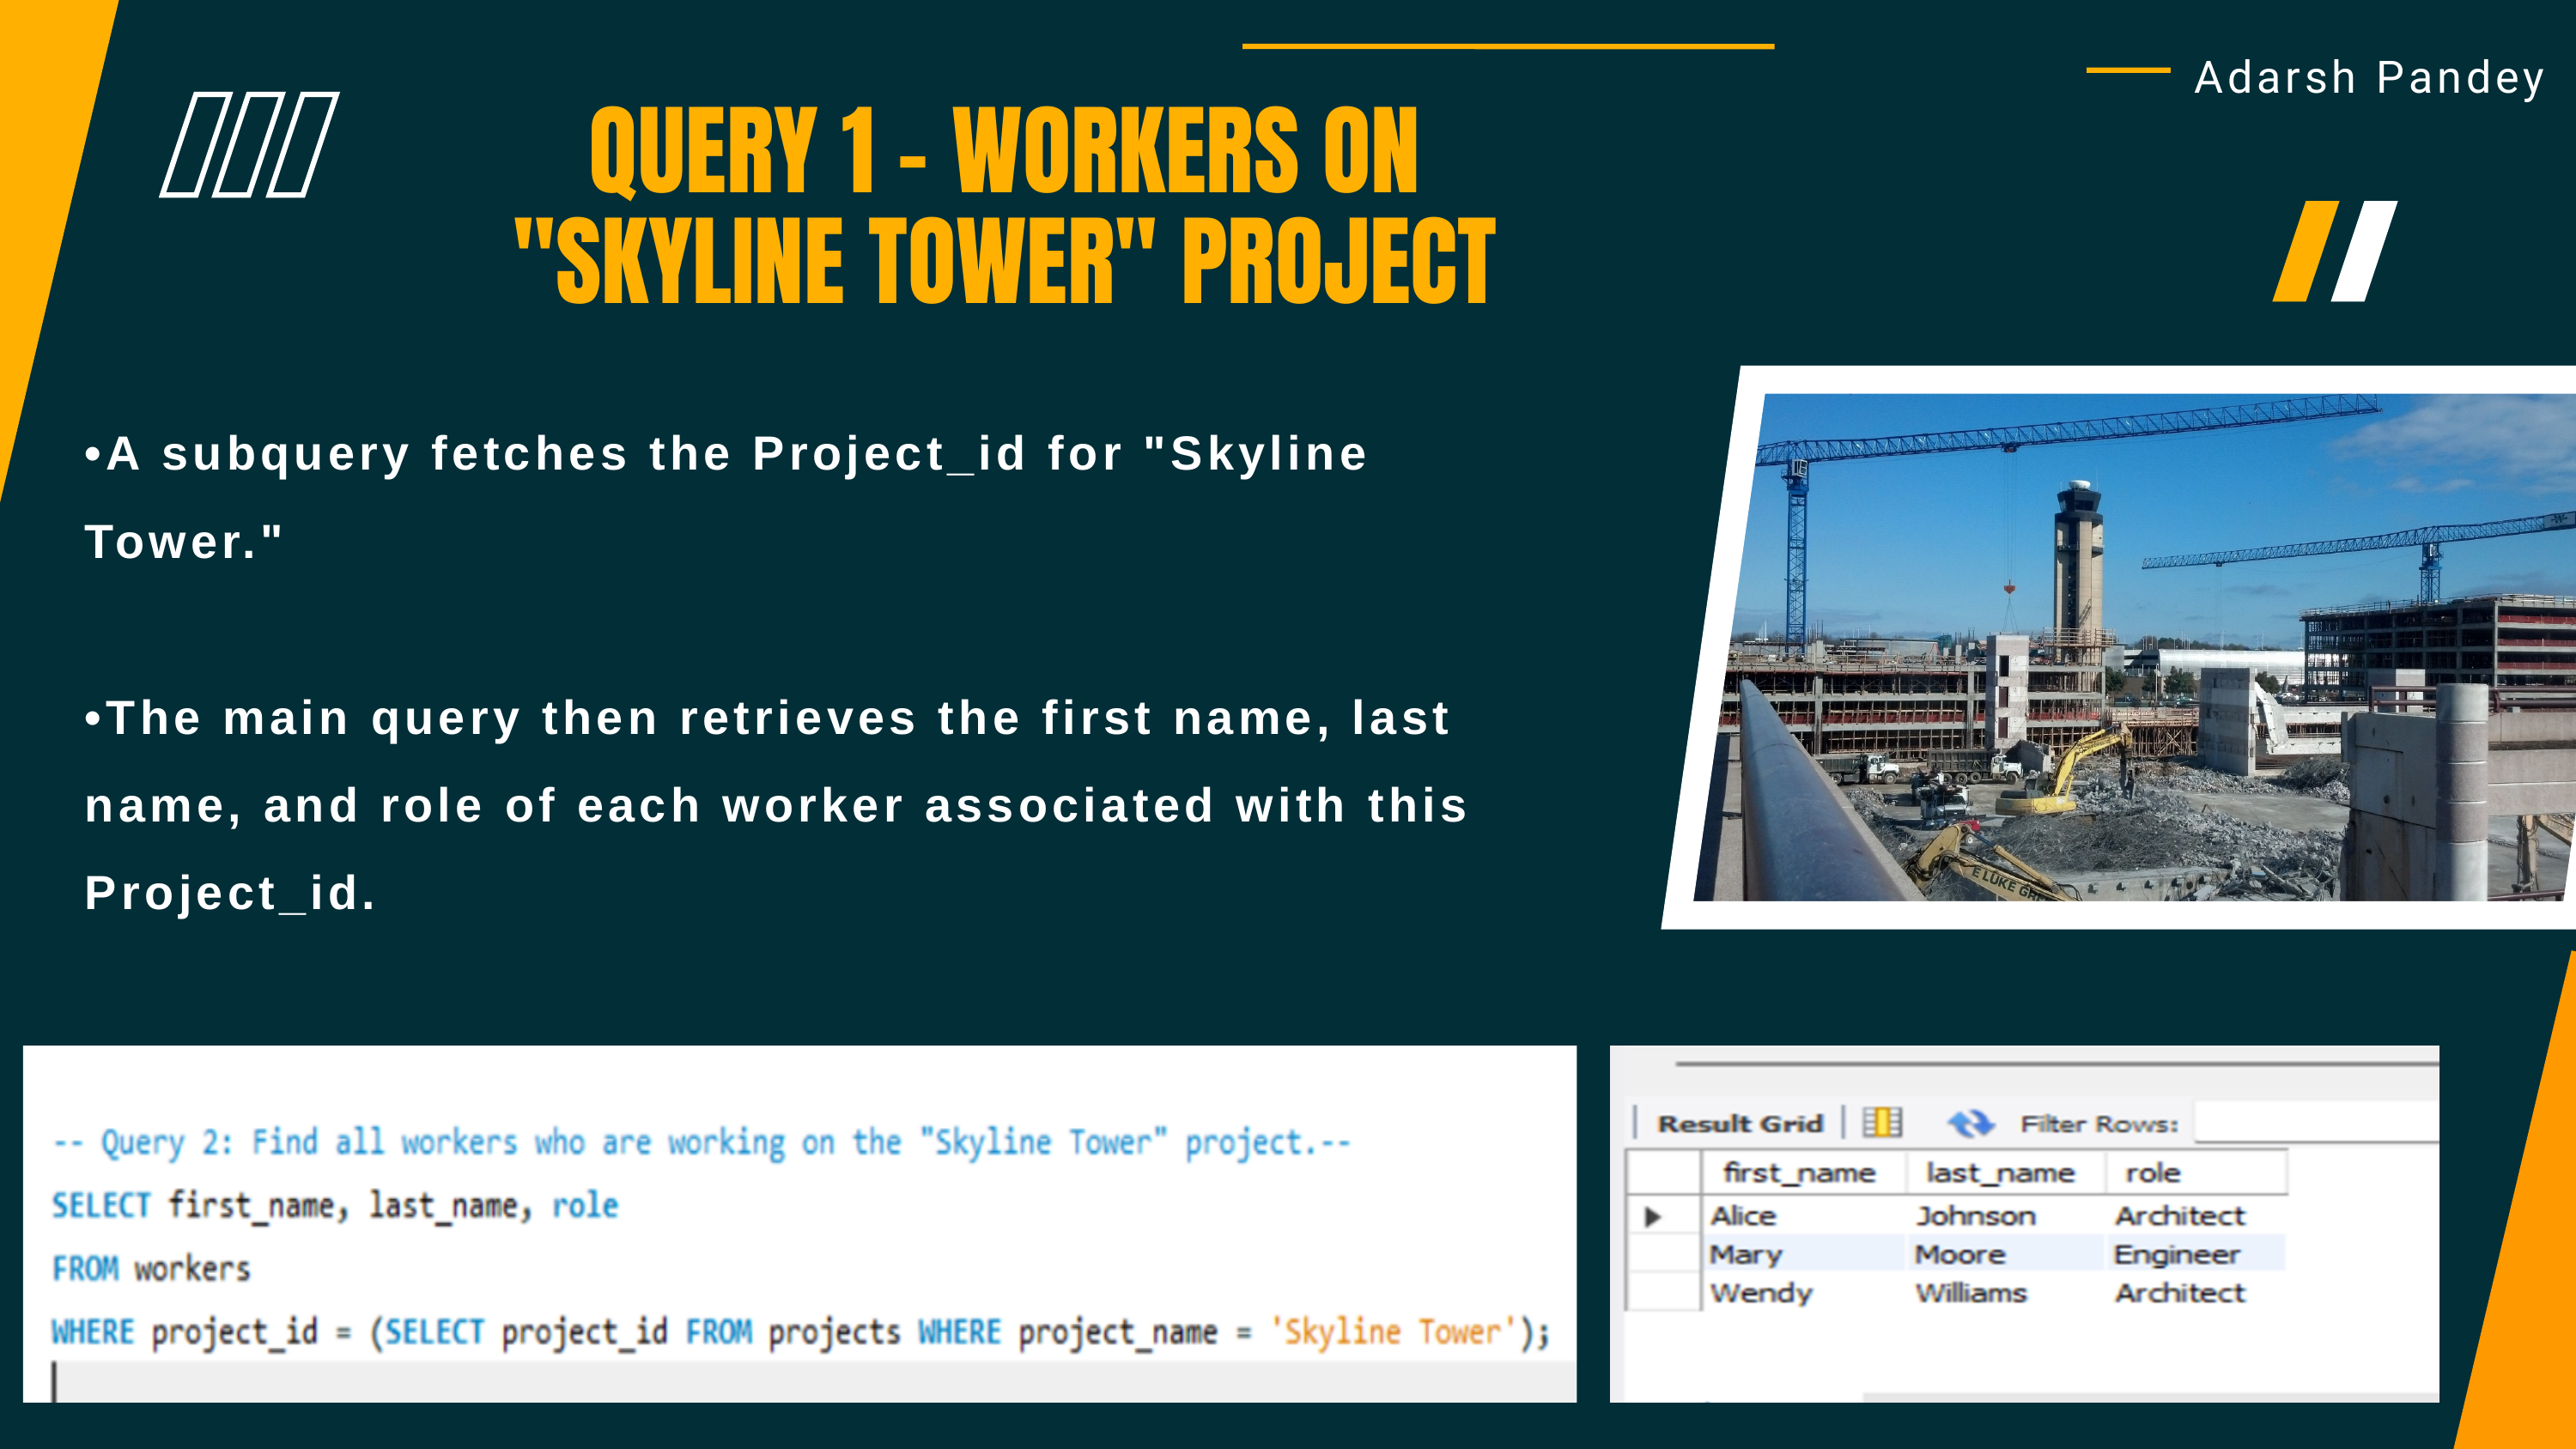

Adarsh Pandey

QUERY 1 – WORKERS ON "SKYLINE TOWER" PROJECT

•A subquery fetches the Project_id for "Skyline Tower."

•The main query then retrieves the first name, last name, and role of each worker associated with this Project_id.